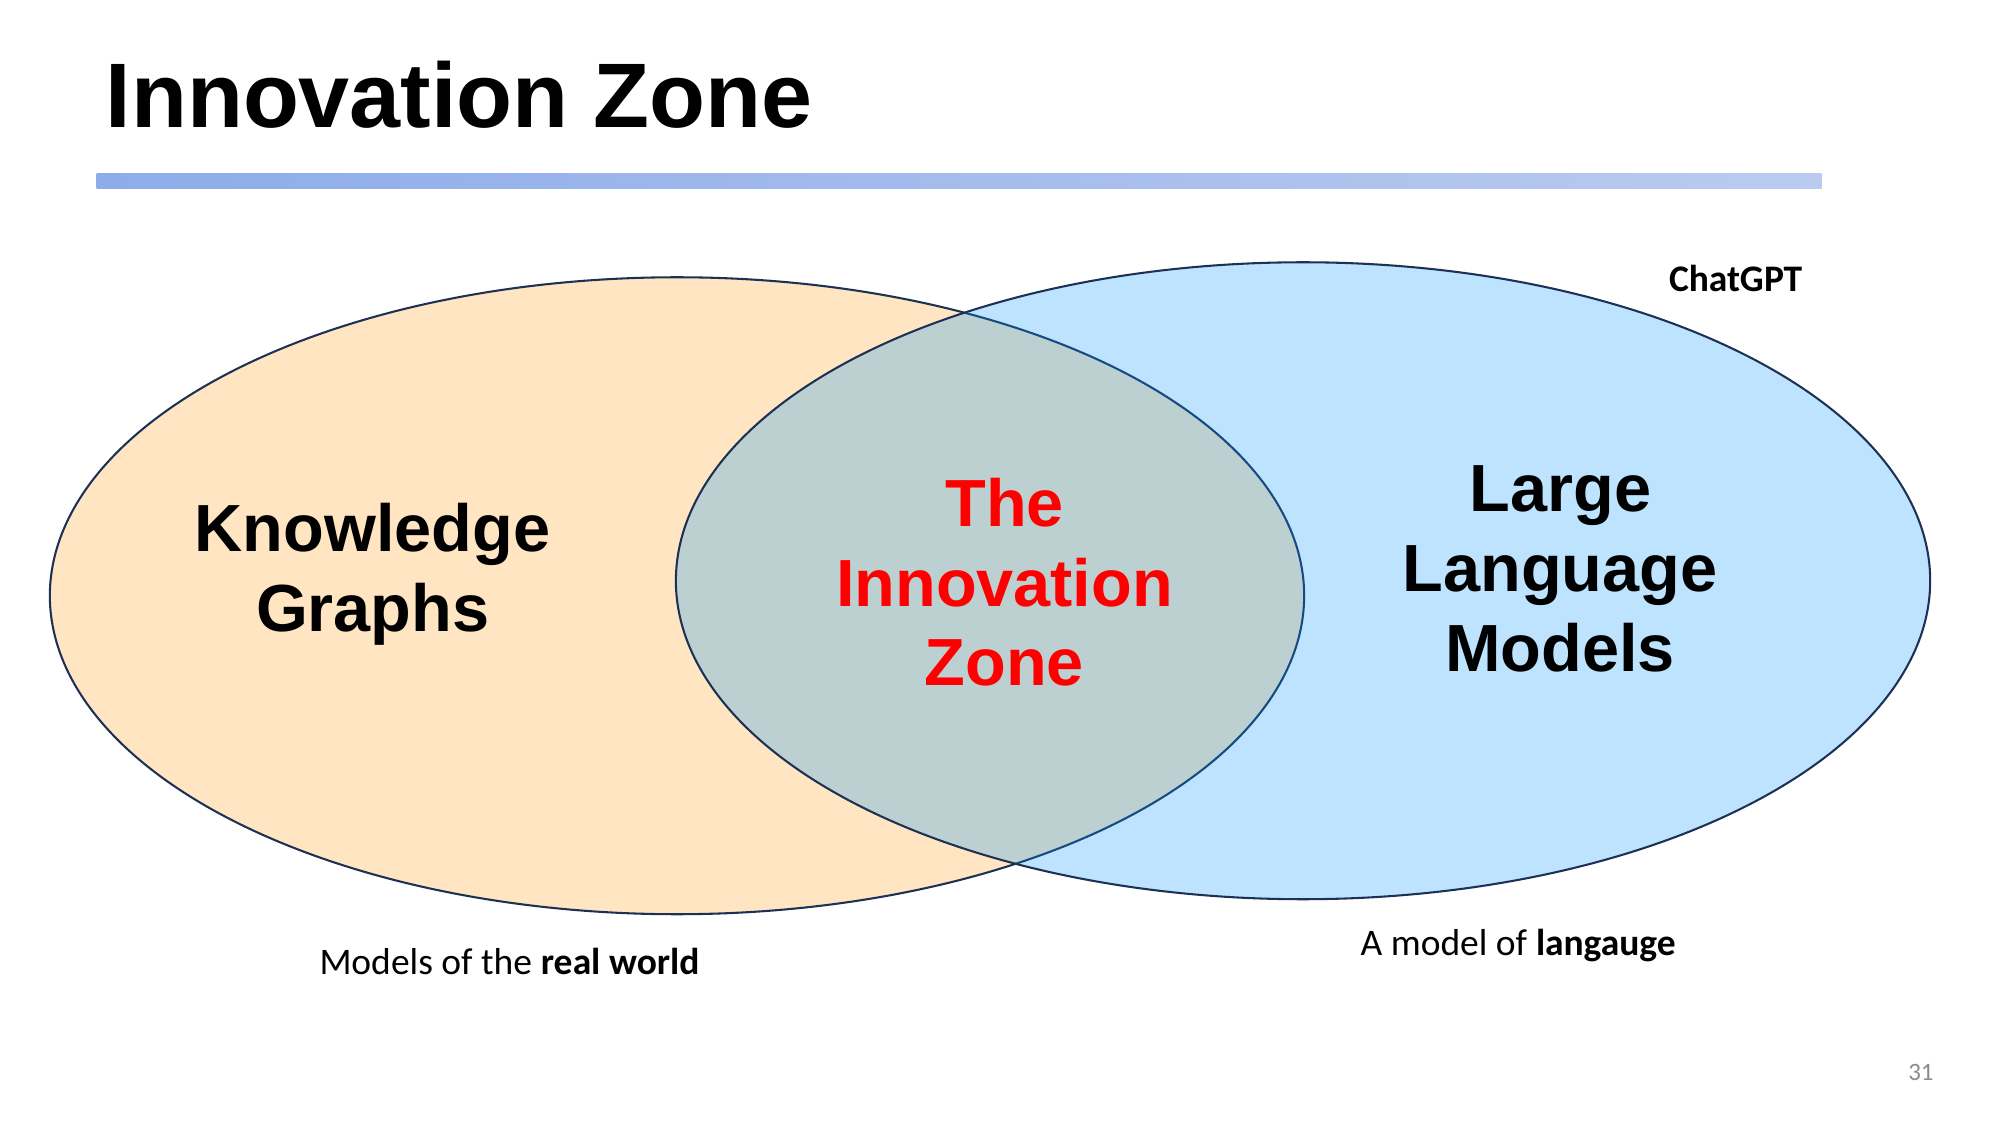

# Innovation Zone
ChatGPT

Large
Language
Models
The
Innovation
Zone
Knowledge
Graphs
A model of langauge
Models of the real world
31